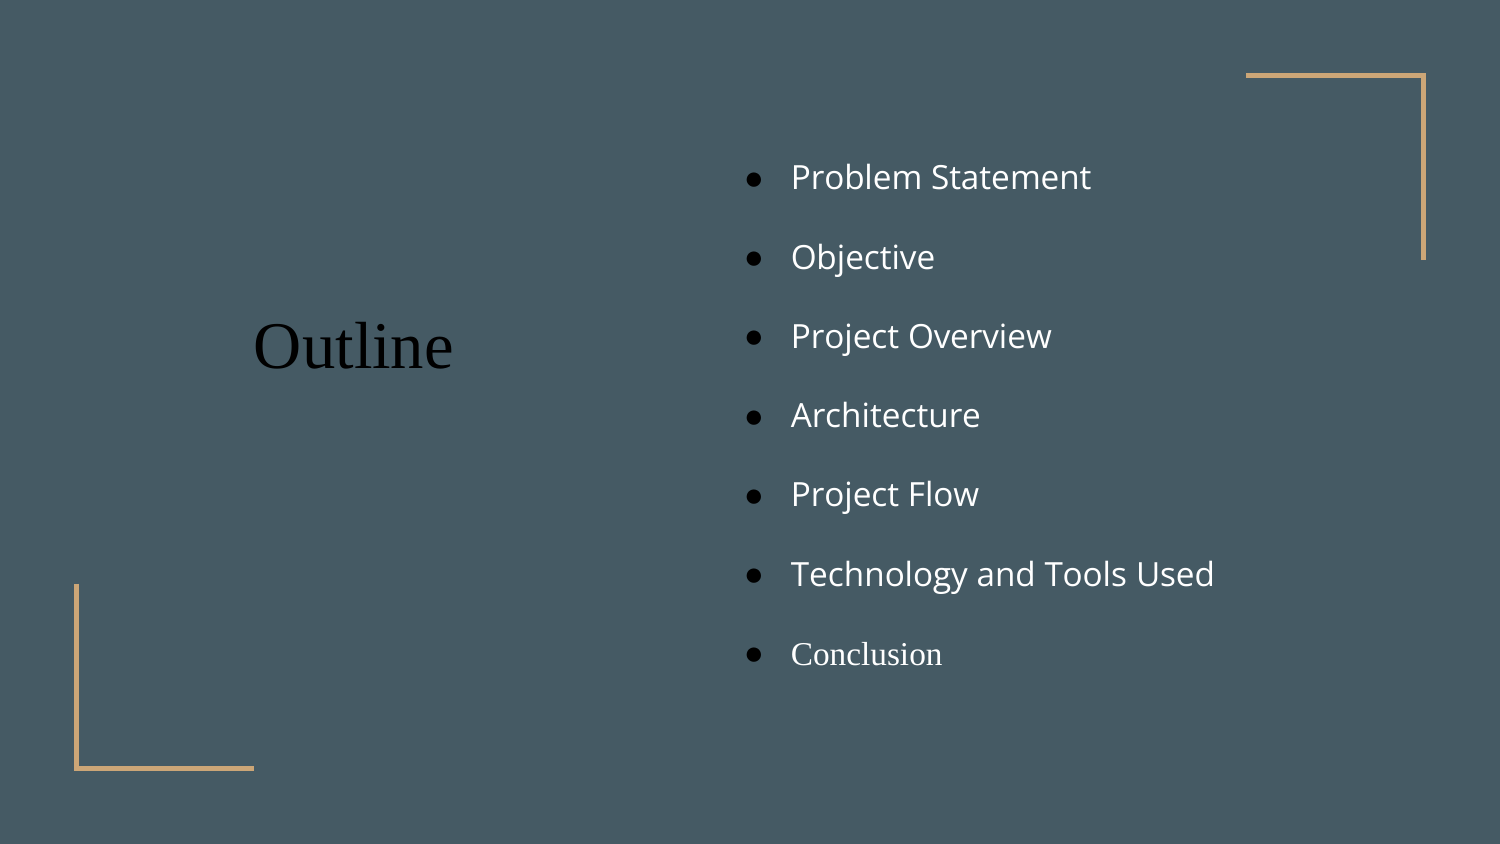

Problem Statement
Objective
Project Overview
Architecture
Project Flow
Technology and Tools Used
Conclusion

# Outline